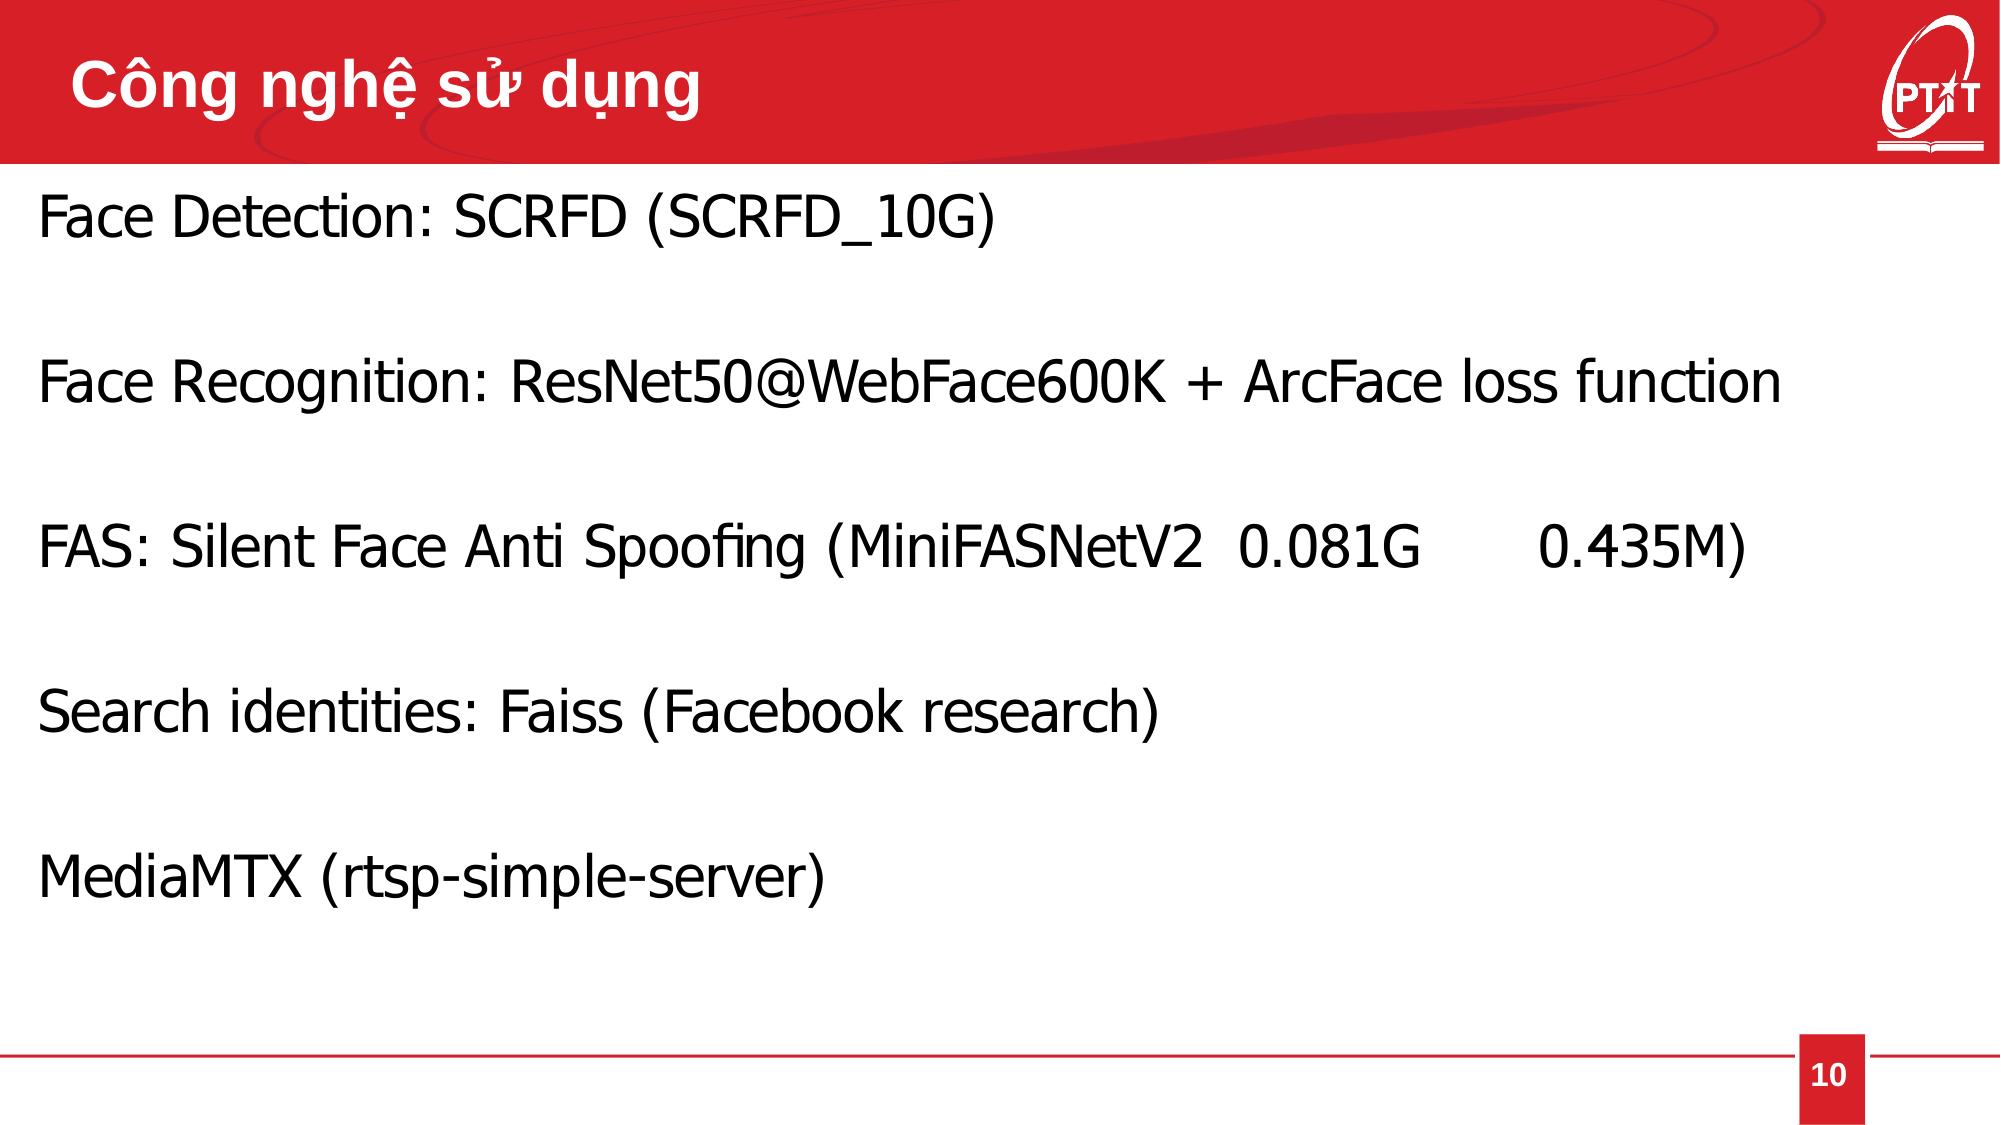

Công nghệ sử dụng
Face Detection: SCRFD (SCRFD_10G)

Face Recognition: ResNet50@WebFace600K + ArcFace loss function

FAS: Silent Face Anti Spoofing (MiniFASNetV2 	0.081G 	0.435M)

Search identities: Faiss (Facebook research)

MediaMTX (rtsp-simple-server)

10